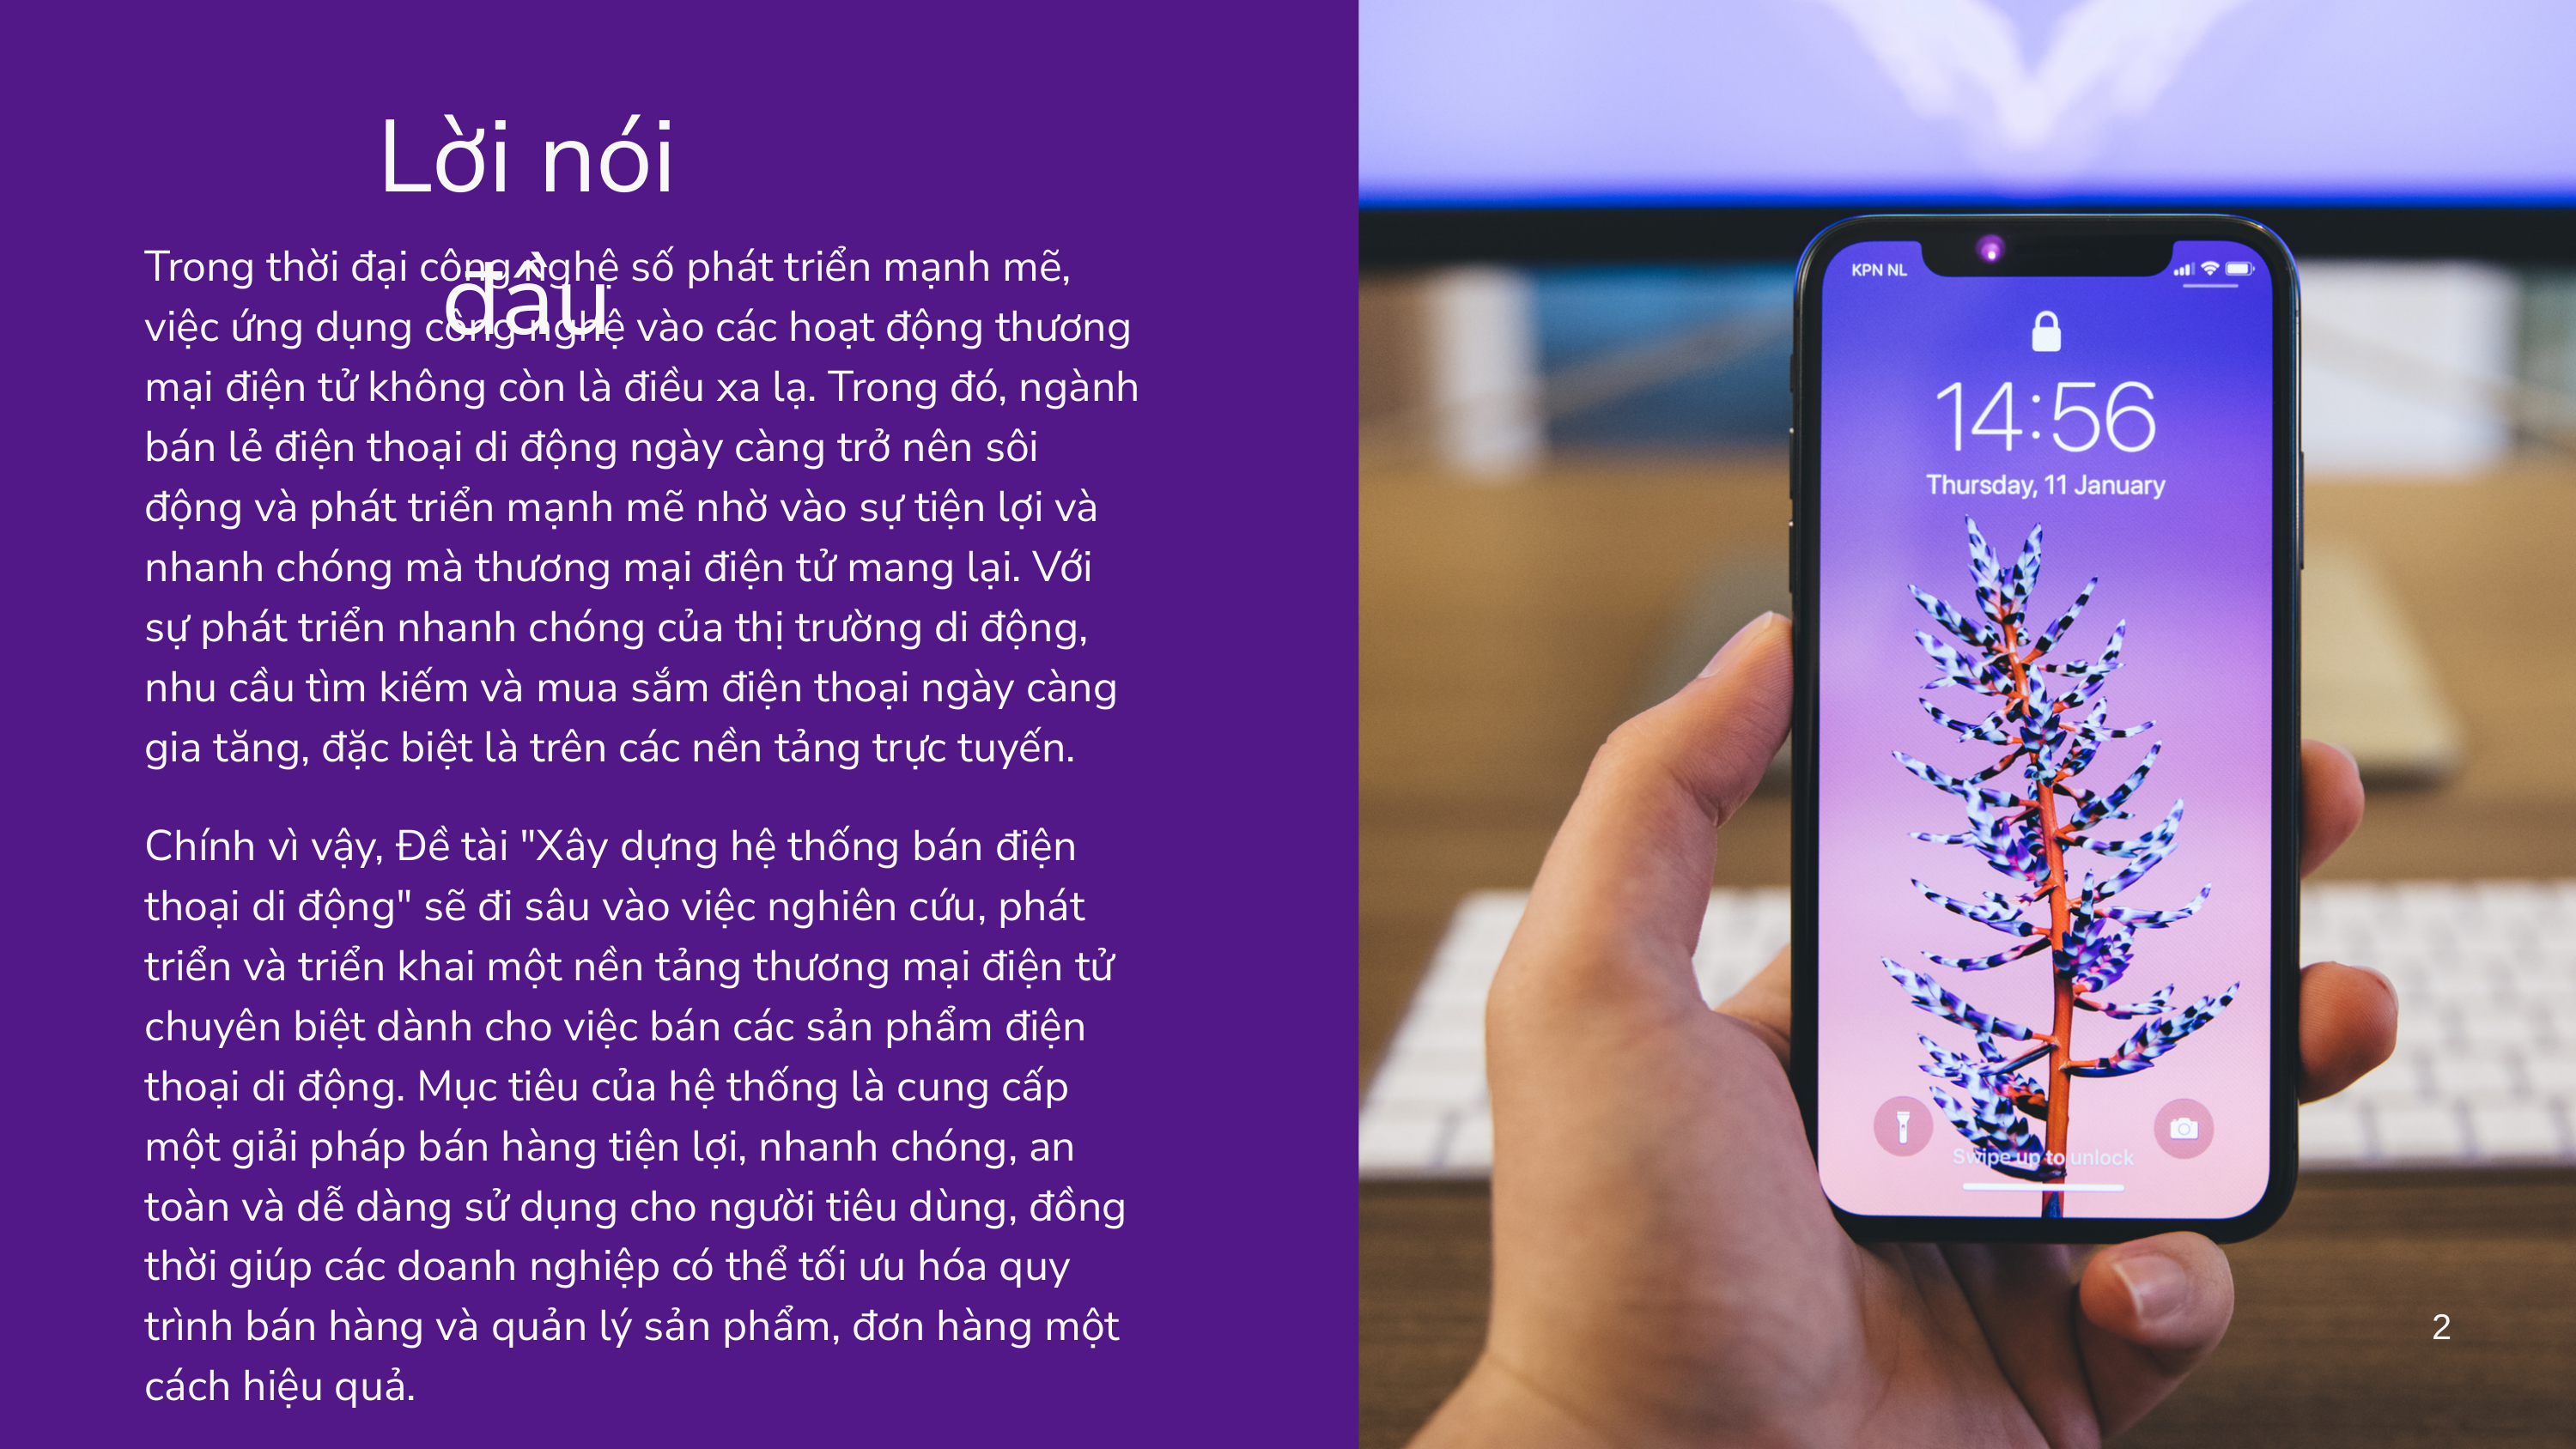

Lời nói đầu
Trong thời đại công nghệ số phát triển mạnh mẽ, việc ứng dụng công nghệ vào các hoạt động thương mại điện tử không còn là điều xa lạ. Trong đó, ngành bán lẻ điện thoại di động ngày càng trở nên sôi động và phát triển mạnh mẽ nhờ vào sự tiện lợi và nhanh chóng mà thương mại điện tử mang lại. Với sự phát triển nhanh chóng của thị trường di động, nhu cầu tìm kiếm và mua sắm điện thoại ngày càng gia tăng, đặc biệt là trên các nền tảng trực tuyến.
Chính vì vậy, Đề tài "Xây dựng hệ thống bán điện thoại di động" sẽ đi sâu vào việc nghiên cứu, phát triển và triển khai một nền tảng thương mại điện tử chuyên biệt dành cho việc bán các sản phẩm điện thoại di động. Mục tiêu của hệ thống là cung cấp một giải pháp bán hàng tiện lợi, nhanh chóng, an toàn và dễ dàng sử dụng cho người tiêu dùng, đồng thời giúp các doanh nghiệp có thể tối ưu hóa quy trình bán hàng và quản lý sản phẩm, đơn hàng một cách hiệu quả.

2